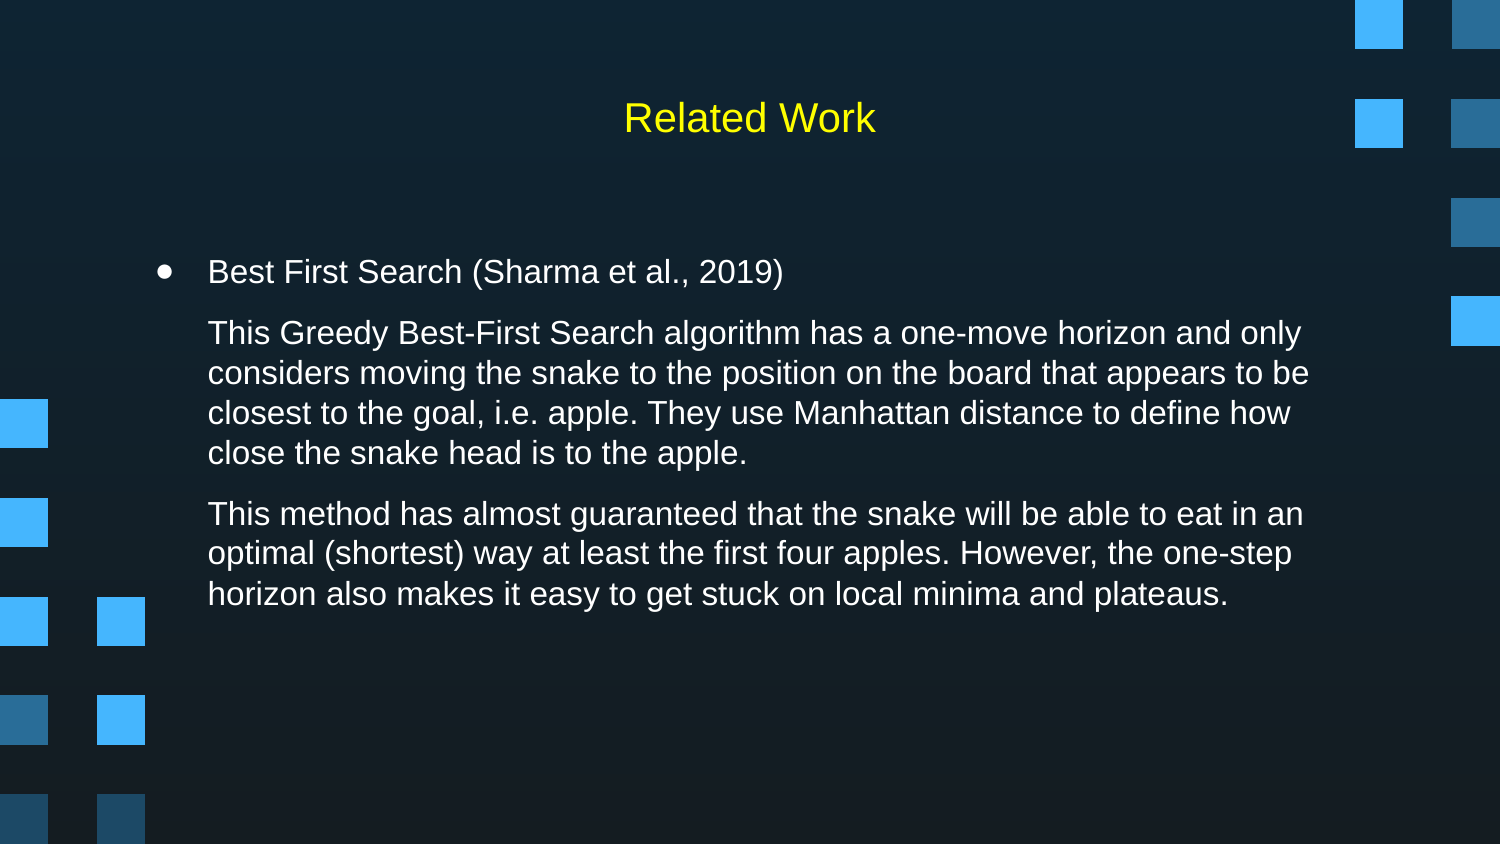

# Related Work
Best First Search (Sharma et al., 2019)
This Greedy Best-First Search algorithm has a one-move horizon and only considers moving the snake to the position on the board that appears to be closest to the goal, i.e. apple. They use Manhattan distance to define how close the snake head is to the apple.
This method has almost guaranteed that the snake will be able to eat in an optimal (shortest) way at least the first four apples. However, the one-step horizon also makes it easy to get stuck on local minima and plateaus.